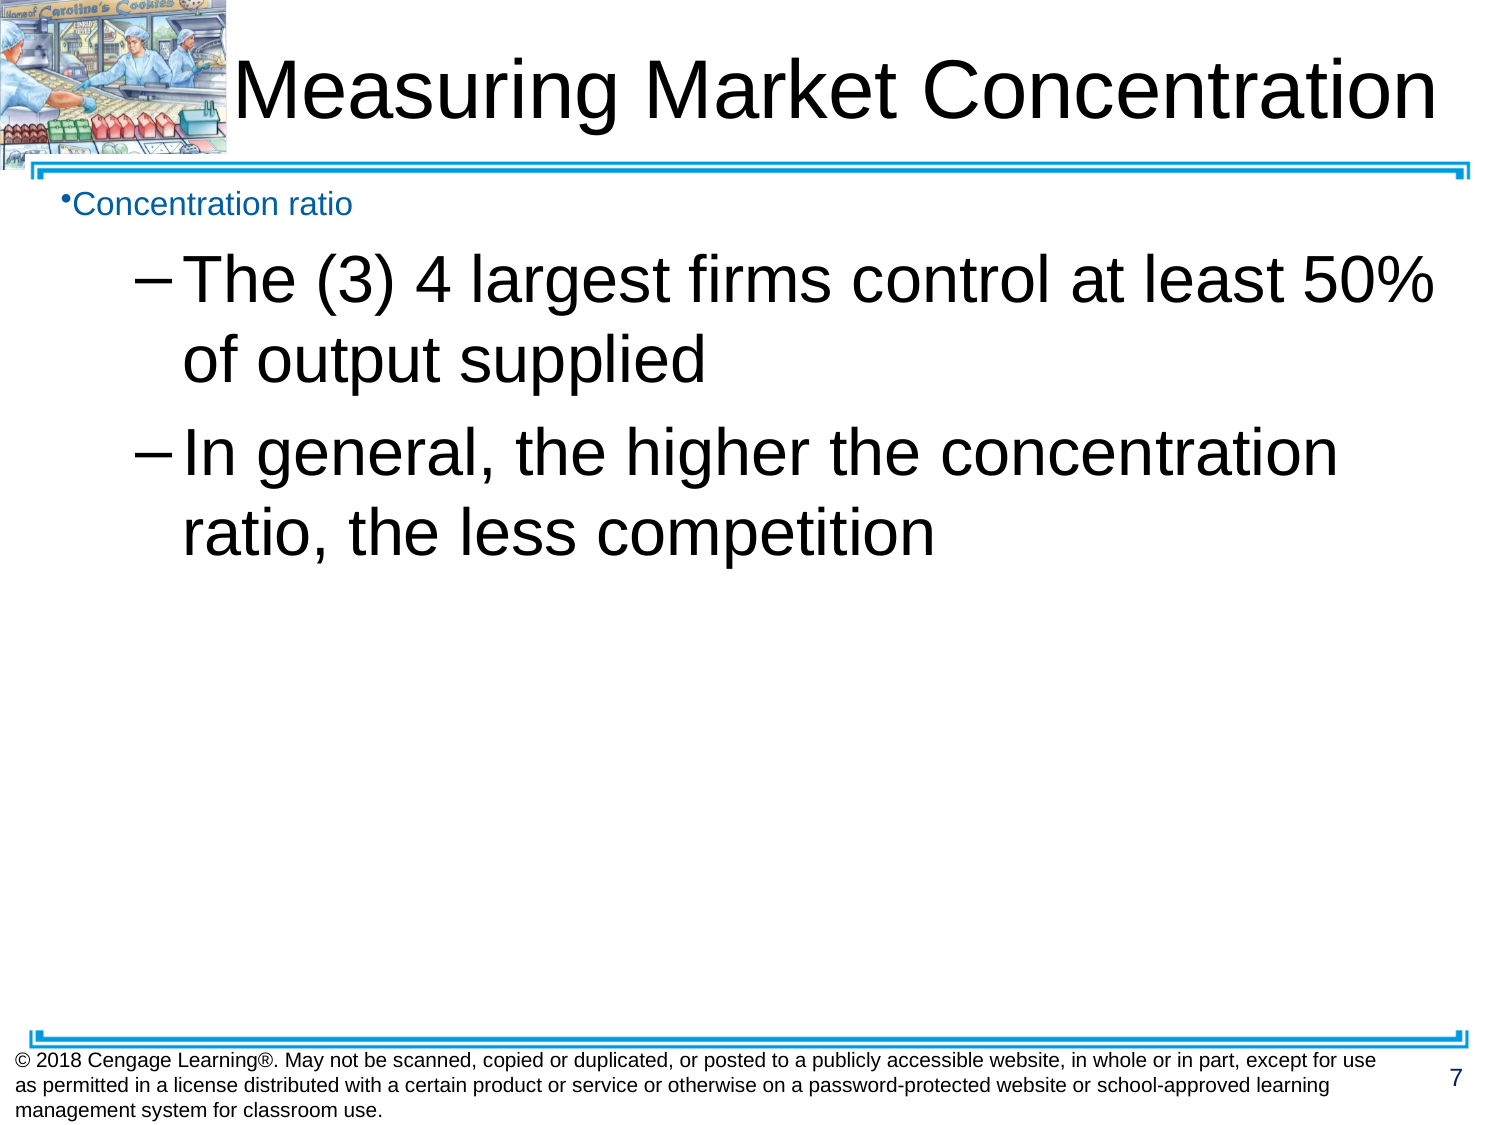

# Measuring Market Concentration
Concentration ratio
The (3) 4 largest firms control at least 50% of output supplied
In general, the higher the concentration ratio, the less competition

© 2018 Cengage Learning®. May not be scanned, copied or duplicated, or posted to a publicly accessible website, in whole or in part, except for use as permitted in a license distributed with a certain product or service or otherwise on a password-protected website or school-approved learning management system for classroom use.
7